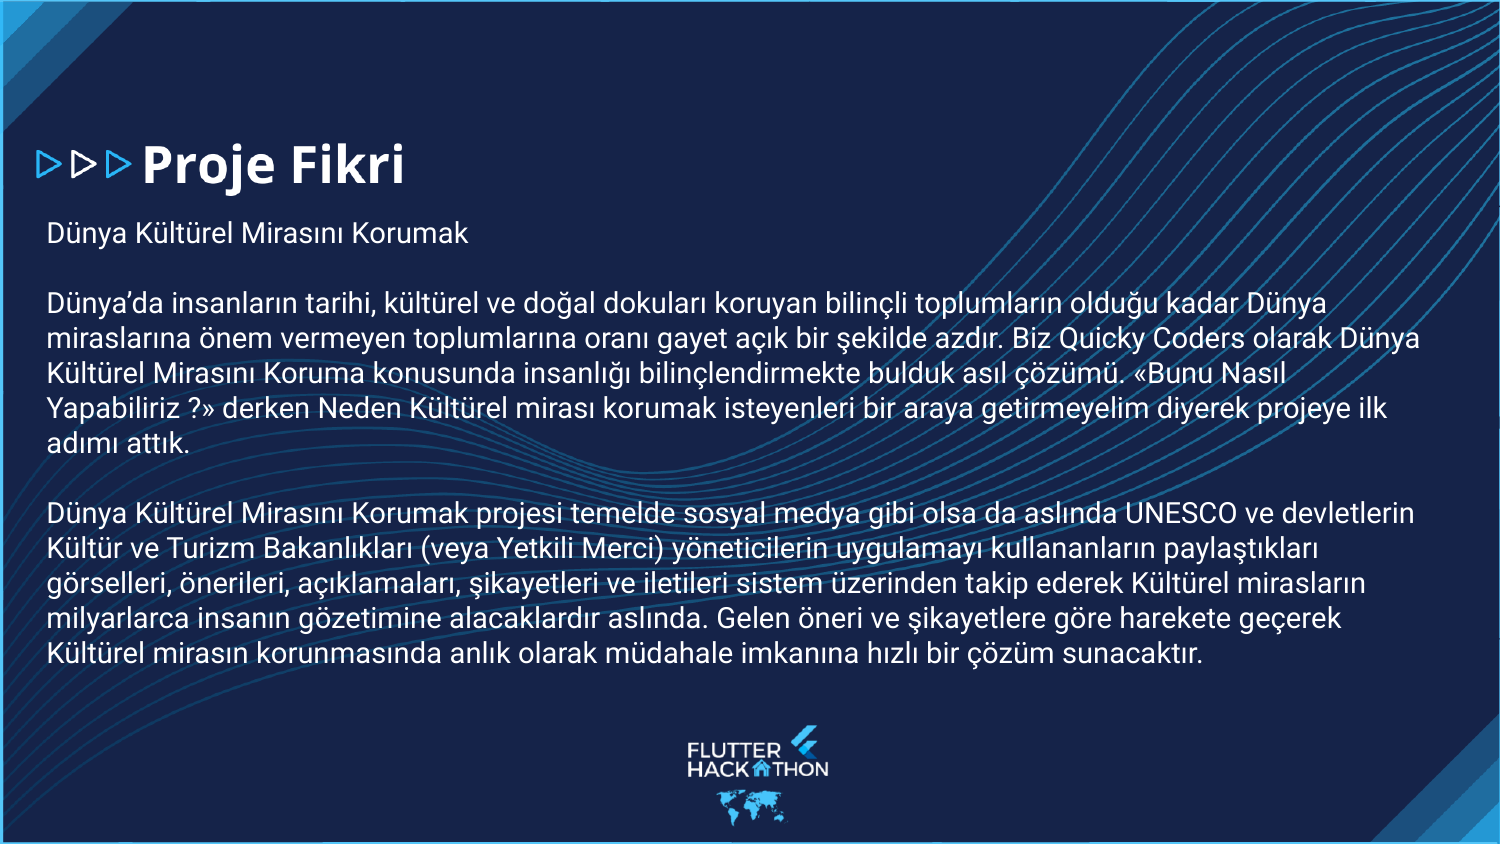

Dünya Kültürel Mirasını Korumak

Dünya’da insanların tarihi, kültürel ve doğal dokuları koruyan bilinçli toplumların olduğu kadar Dünya miraslarına önem vermeyen toplumlarına oranı gayet açık bir şekilde azdır. Biz Quicky Coders olarak Dünya Kültürel Mirasını Koruma konusunda insanlığı bilinçlendirmekte bulduk asıl çözümü. «Bunu Nasıl Yapabiliriz ?» derken Neden Kültürel mirası korumak isteyenleri bir araya getirmeyelim diyerek projeye ilk adımı attık.

Dünya Kültürel Mirasını Korumak projesi temelde sosyal medya gibi olsa da aslında UNESCO ve devletlerin Kültür ve Turizm Bakanlıkları (veya Yetkili Merci) yöneticilerin uygulamayı kullananların paylaştıkları görselleri, önerileri, açıklamaları, şikayetleri ve iletileri sistem üzerinden takip ederek Kültürel mirasların milyarlarca insanın gözetimine alacaklardır aslında. Gelen öneri ve şikayetlere göre harekete geçerek Kültürel mirasın korunmasında anlık olarak müdahale imkanına hızlı bir çözüm sunacaktır.